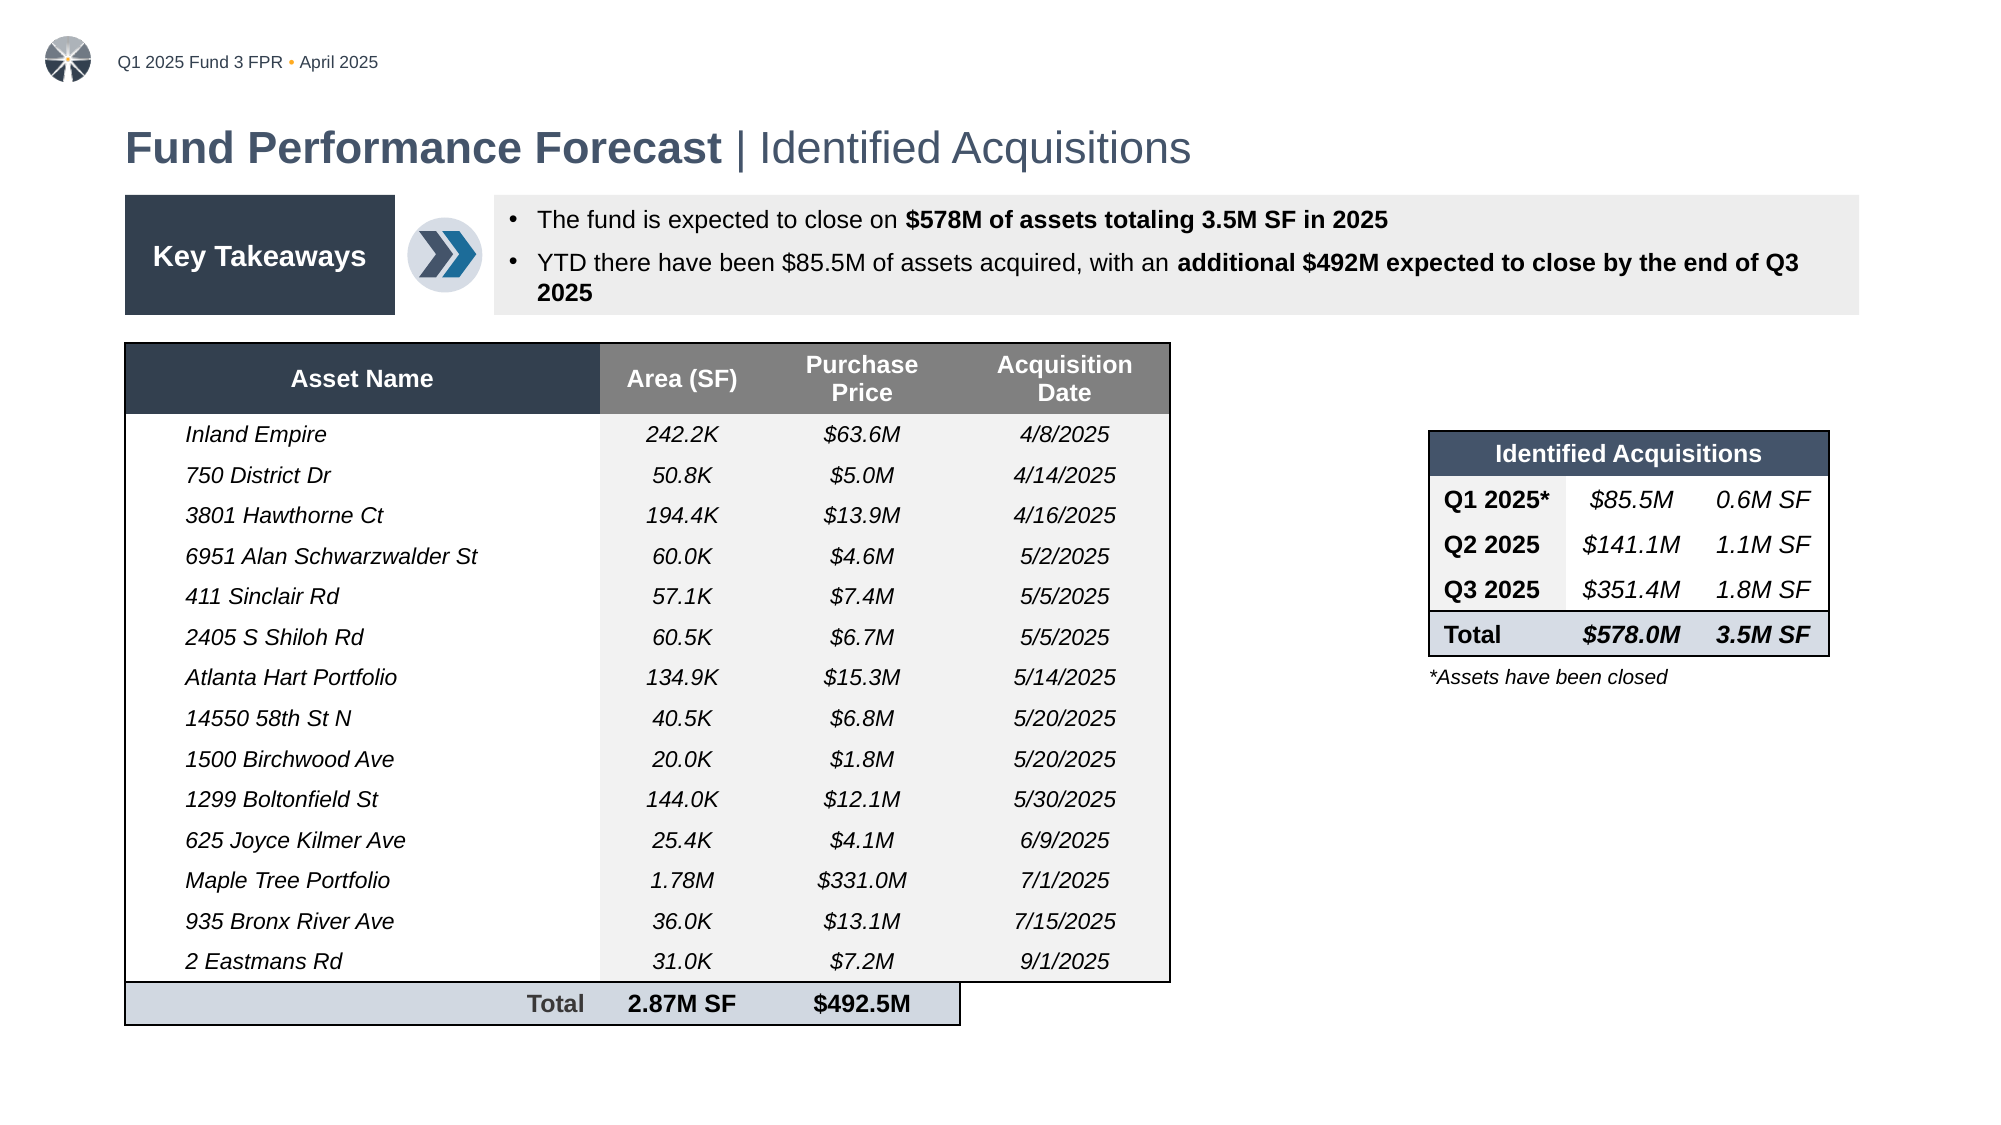

# Fund Performance Forecast | Identified Acquisitions
Key Takeaways
The fund is expected to close on $578M of assets totaling 3.5M SF in 2025
YTD there have been $85.5M of assets acquired, with an additional $492M expected to close by the end of Q3 2025

| Asset Name | Area (SF) | Purchase Price | Acquisition Date |
| --- | --- | --- | --- |
| Inland Empire | 242.2K | $63.6M | 4/8/2025 |
| 750 District Dr | 50.8K | $5.0M | 4/14/2025 |
| 3801 Hawthorne Ct | 194.4K | $13.9M | 4/16/2025 |
| 6951 Alan Schwarzwalder St | 60.0K | $4.6M | 5/2/2025 |
| 411 Sinclair Rd | 57.1K | $7.4M | 5/5/2025 |
| 2405 S Shiloh Rd | 60.5K | $6.7M | 5/5/2025 |
| Atlanta Hart Portfolio | 134.9K | $15.3M | 5/14/2025 |
| 14550 58th St N | 40.5K | $6.8M | 5/20/2025 |
| 1500 Birchwood Ave | 20.0K | $1.8M | 5/20/2025 |
| 1299 Boltonfield St | 144.0K | $12.1M | 5/30/2025 |
| 625 Joyce Kilmer Ave | 25.4K | $4.1M | 6/9/2025 |
| Maple Tree Portfolio | 1.78M | $331.0M | 7/1/2025 |
| 935 Bronx River Ave | 36.0K | $13.1M | 7/15/2025 |
| 2 Eastmans Rd | 31.0K | $7.2M | 9/1/2025 |
| Total | 2.87M SF | $492.5M |  |
| Identified Acquisitions |  |  |
| --- | --- | --- |
| Q1 2025\* | $85.5M | 0.6M SF |
| Q2 2025 | $141.1M | 1.1M SF |
| Q3 2025 | $351.4M | 1.8M SF |
| Total | $578.0M | 3.5M SF |
*Assets have been closed